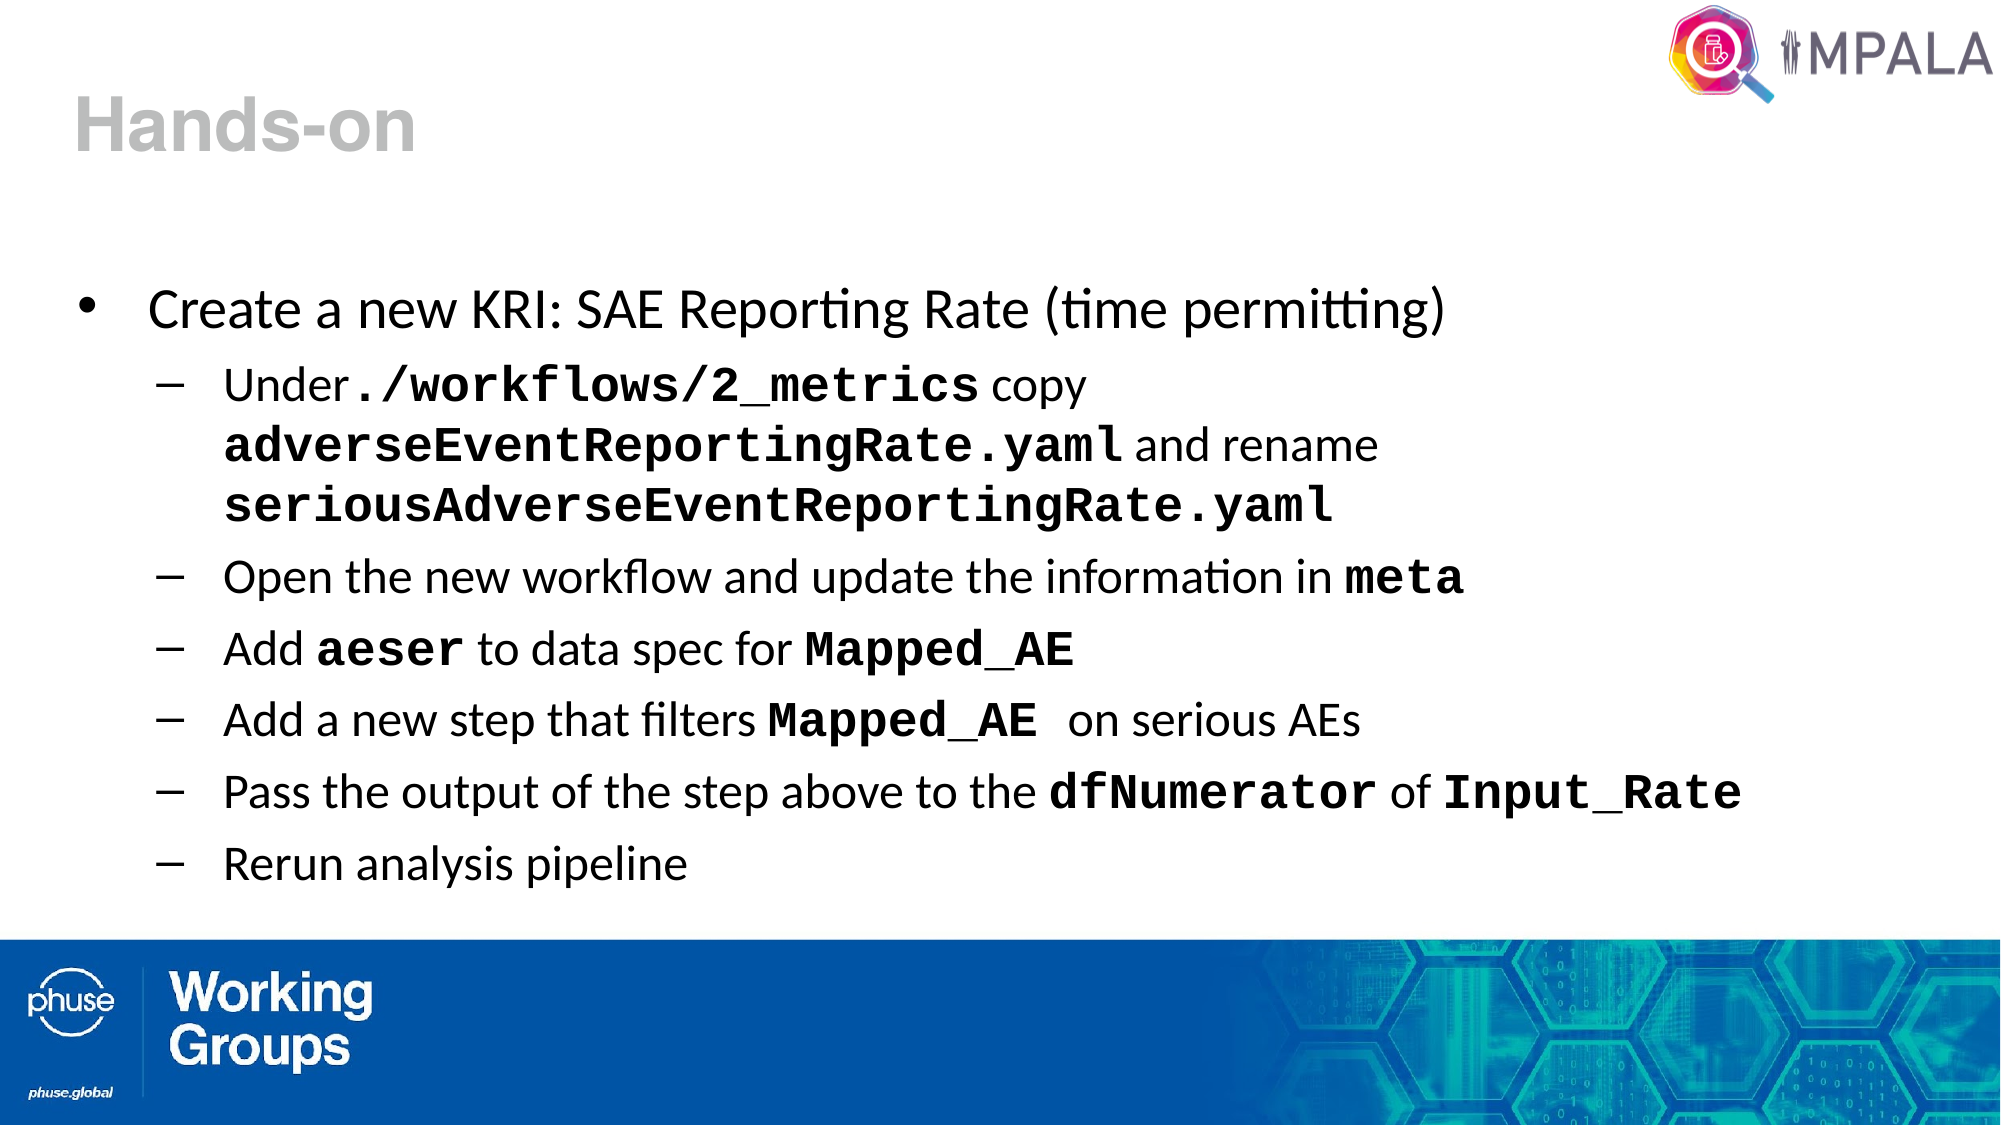

# Hands-on
Create a new KRI: SAE Reporting Rate (time permitting)
Under./workflows/2_metrics copy adverseEventReportingRate.yaml and rename seriousAdverseEventReportingRate.yaml
Open the new workflow and update the information in meta
Add aeser to data spec for Mapped_AE
Add a new step that filters Mapped_AE on serious AEs
Pass the output of the step above to the dfNumerator of Input_Rate
Rerun analysis pipeline